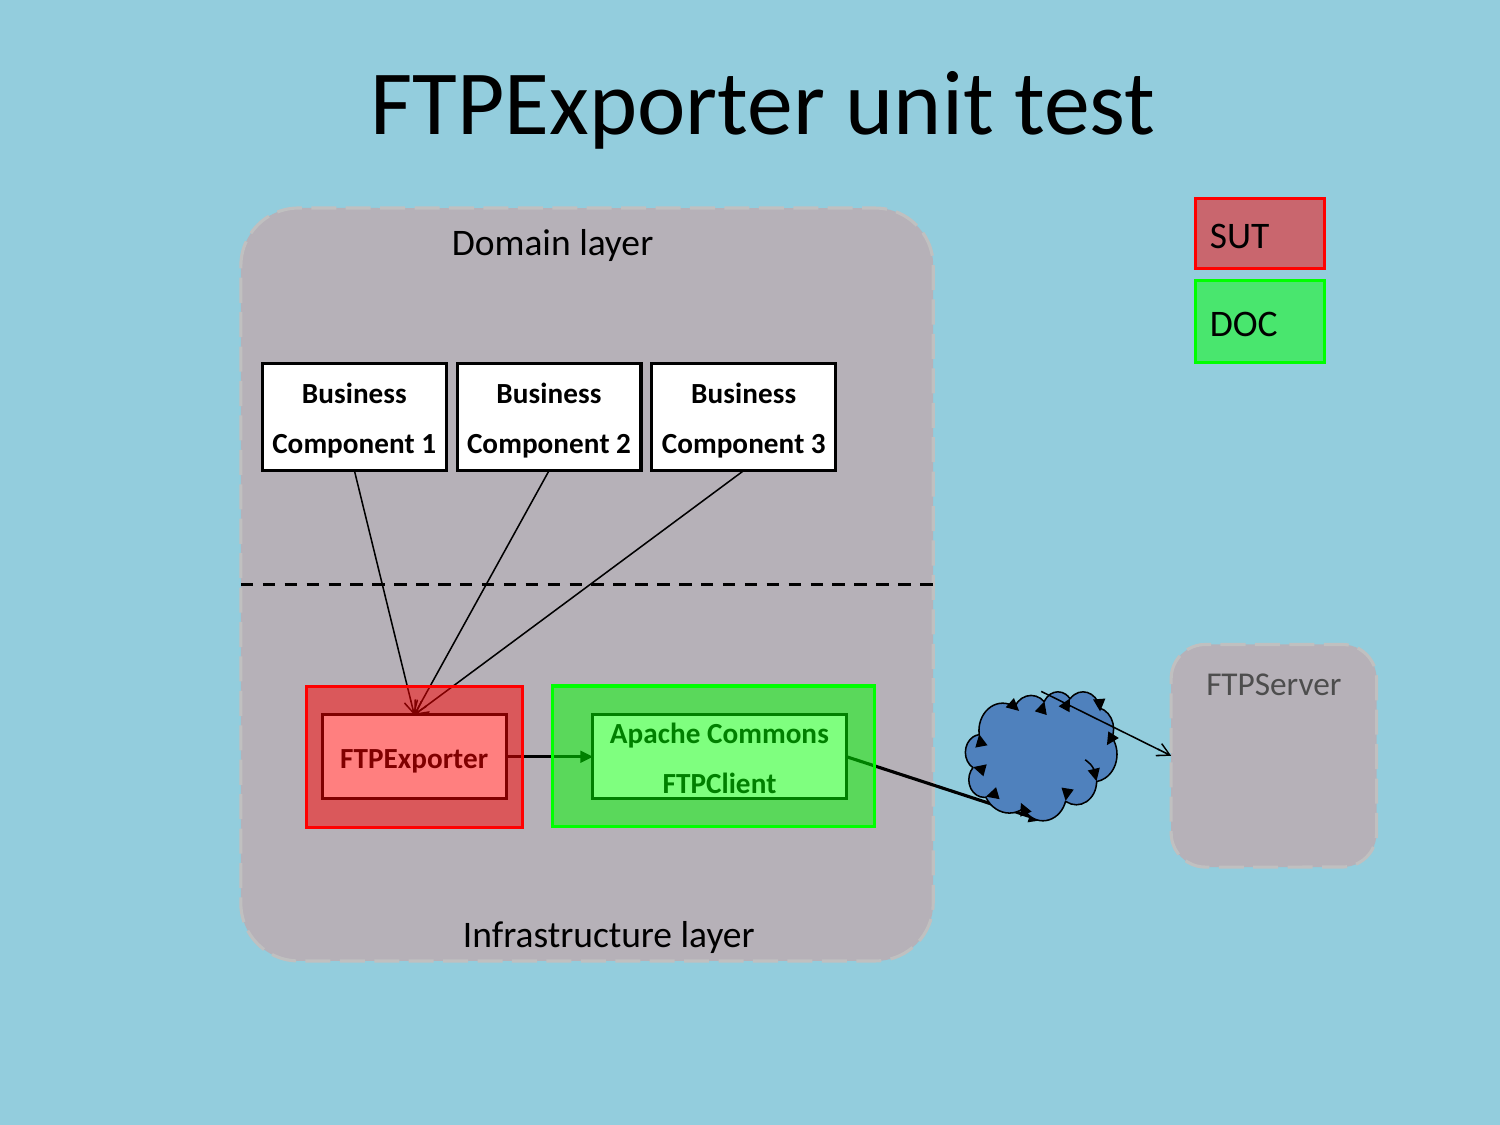

# FTPExporter unit test
SUT

Domain layer
DOC
Business
Component 1
Business
Component 2
Business
Component 3
FTPServer

FTPExporter
Apache Commons
FTPClient
Infrastructure layer